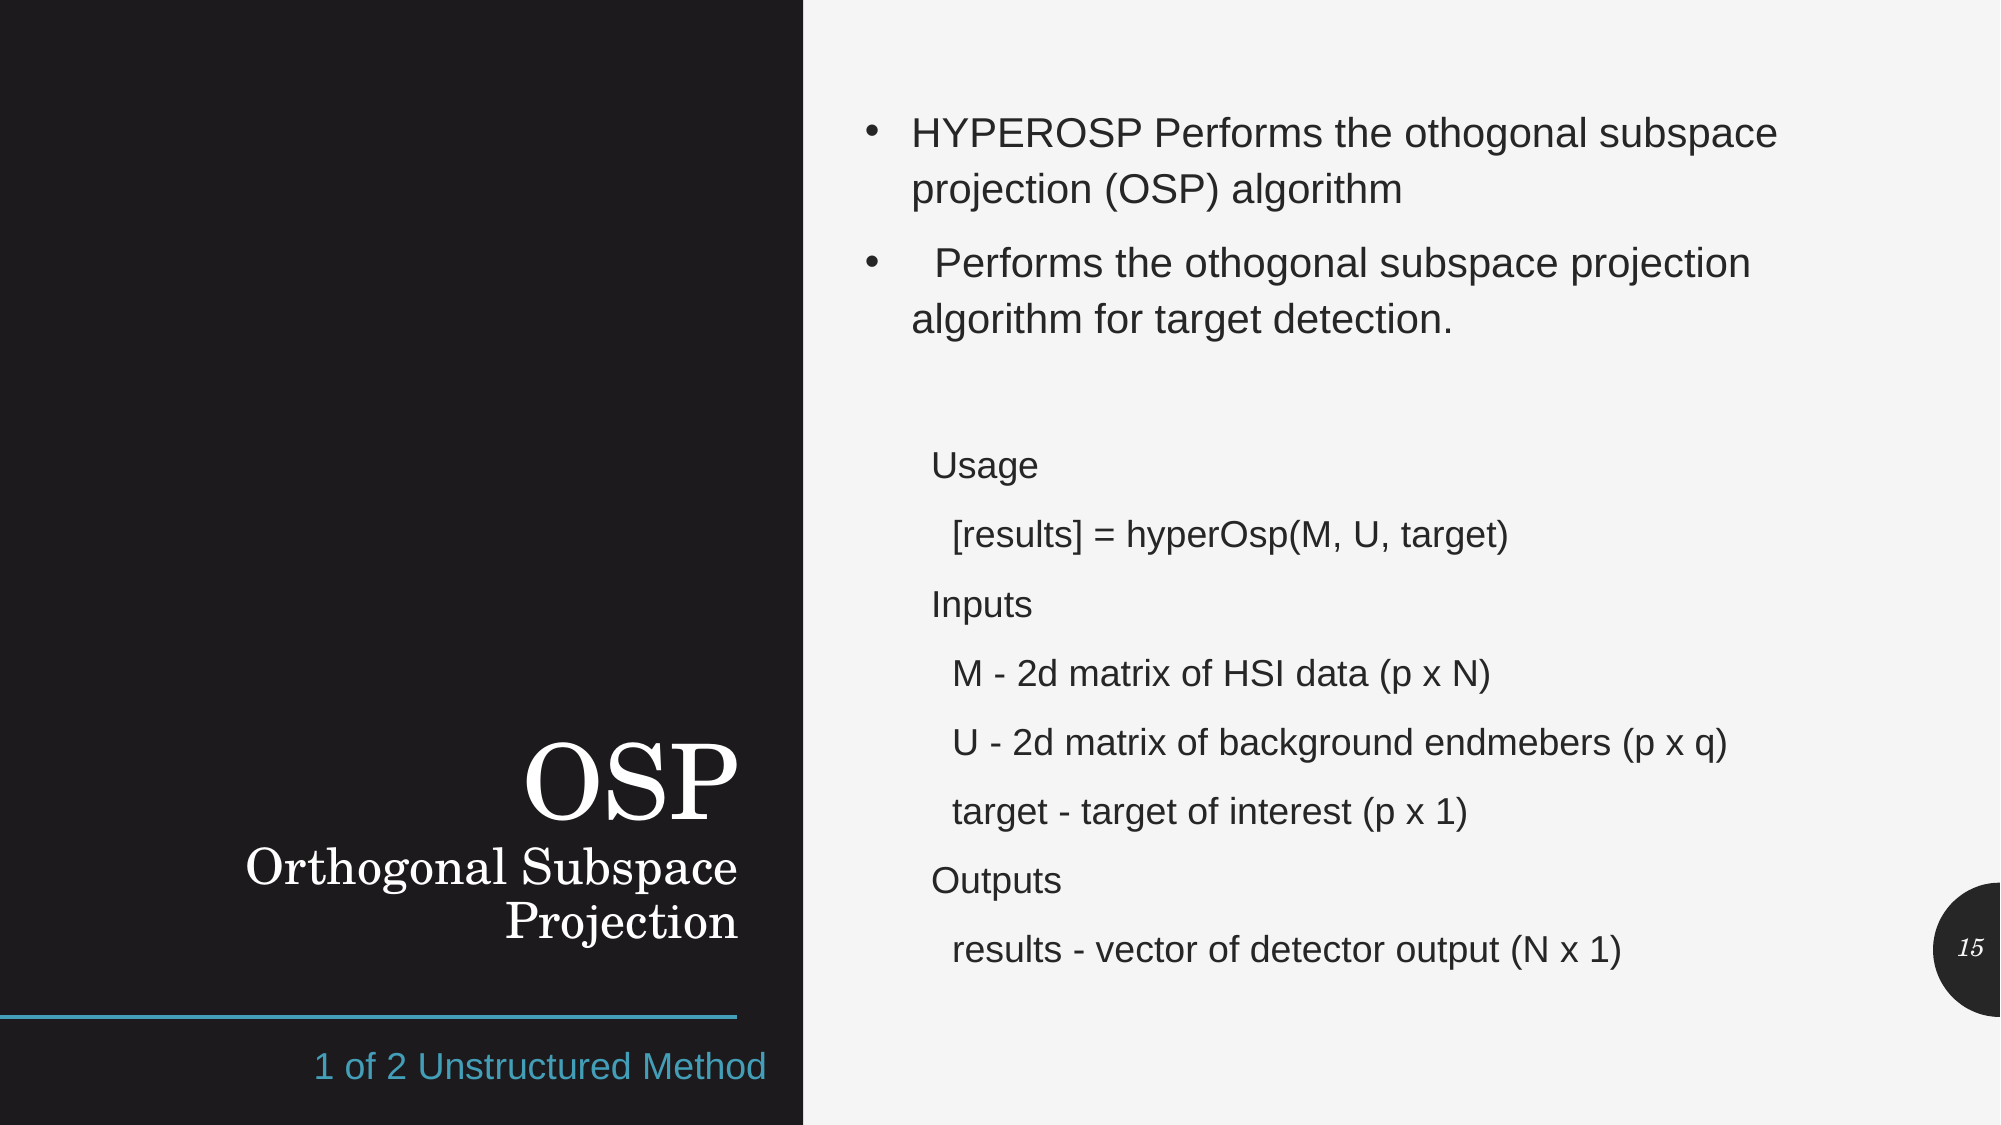

# OSP Orthogonal Subspace Projection
HYPEROSP Performs the othogonal subspace projection (OSP) algorithm
  Performs the othogonal subspace projection algorithm for target detection.

Usage
  [results] = hyperOsp(M, U, target)
Inputs
  M - 2d matrix of HSI data (p x N)
  U - 2d matrix of background endmebers (p x q)
  target - target of interest (p x 1)
Outputs
  results - vector of detector output (N x 1)

15
1 of 2 Unstructured Method